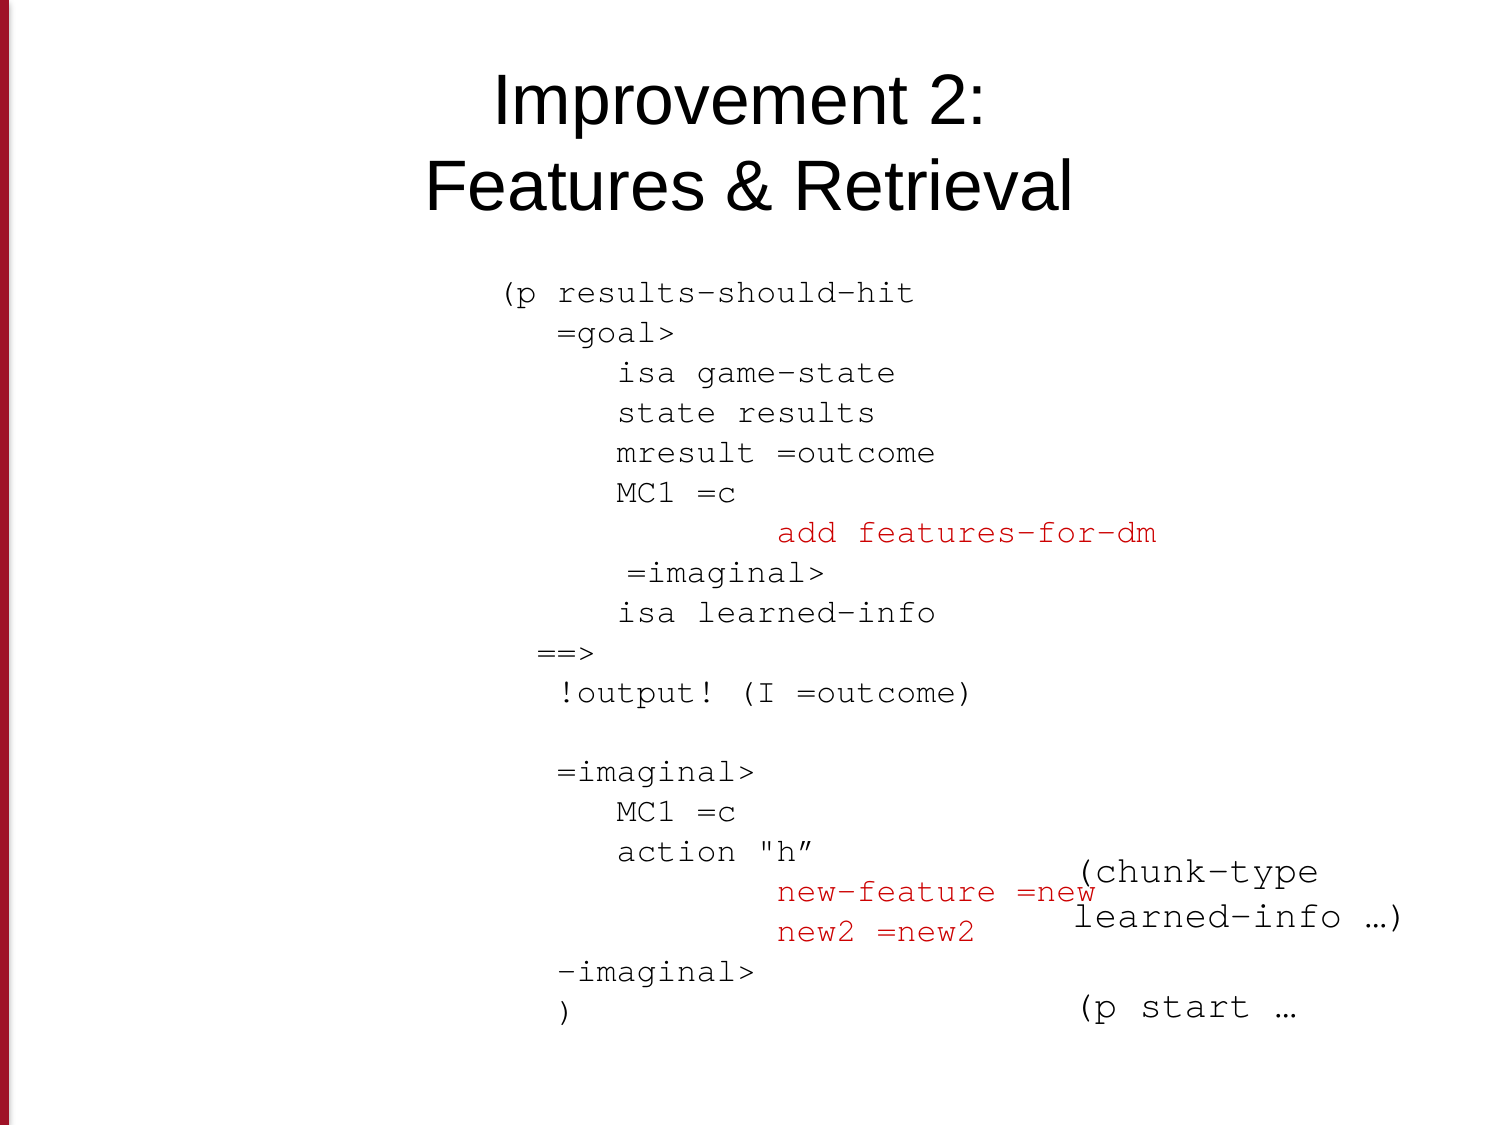

# Improvement 2: Features & Retrieval
 (p results-should-hit
    =goal>
       isa game-state
       state results
       mresult =outcome
       MC1 =c
		add features-for-dm
	=imaginal>
       isa learned-info
   ==>
    !output! (I =outcome)

    =imaginal>
       MC1 =c
       action "h”
		new-feature =new
		new2 =new2
    -imaginal>
    )
(chunk-type learned-info …)

(p start …